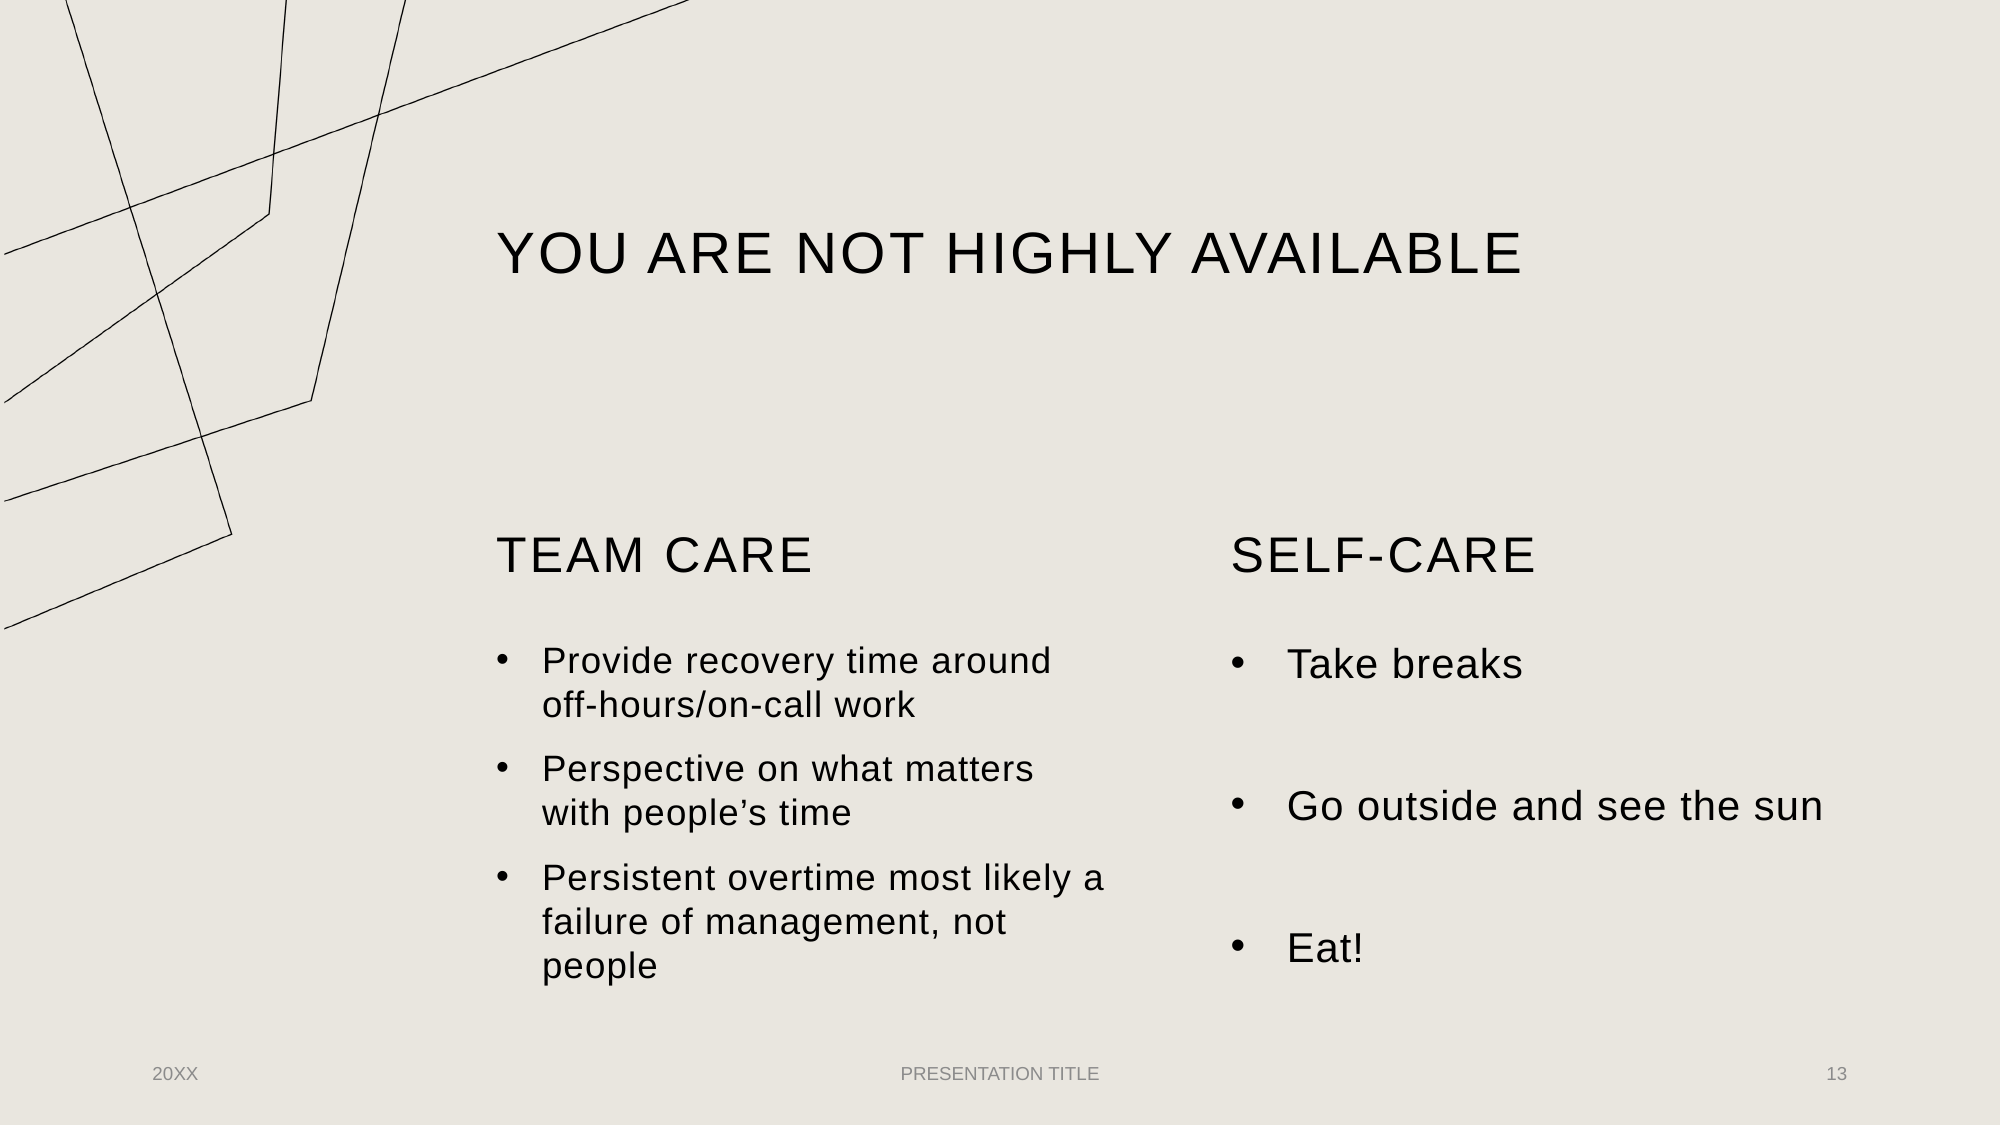

# YOU ARE NOT HIGHLY AVAILABLE
TEAM CARE
SELF-CARE
Provide recovery time around off-hours/on-call work
Perspective on what matters with people’s time
Persistent overtime most likely a failure of management, not people
Take breaks

Go outside and see the sun

Eat!
20XX
PRESENTATION TITLE
13